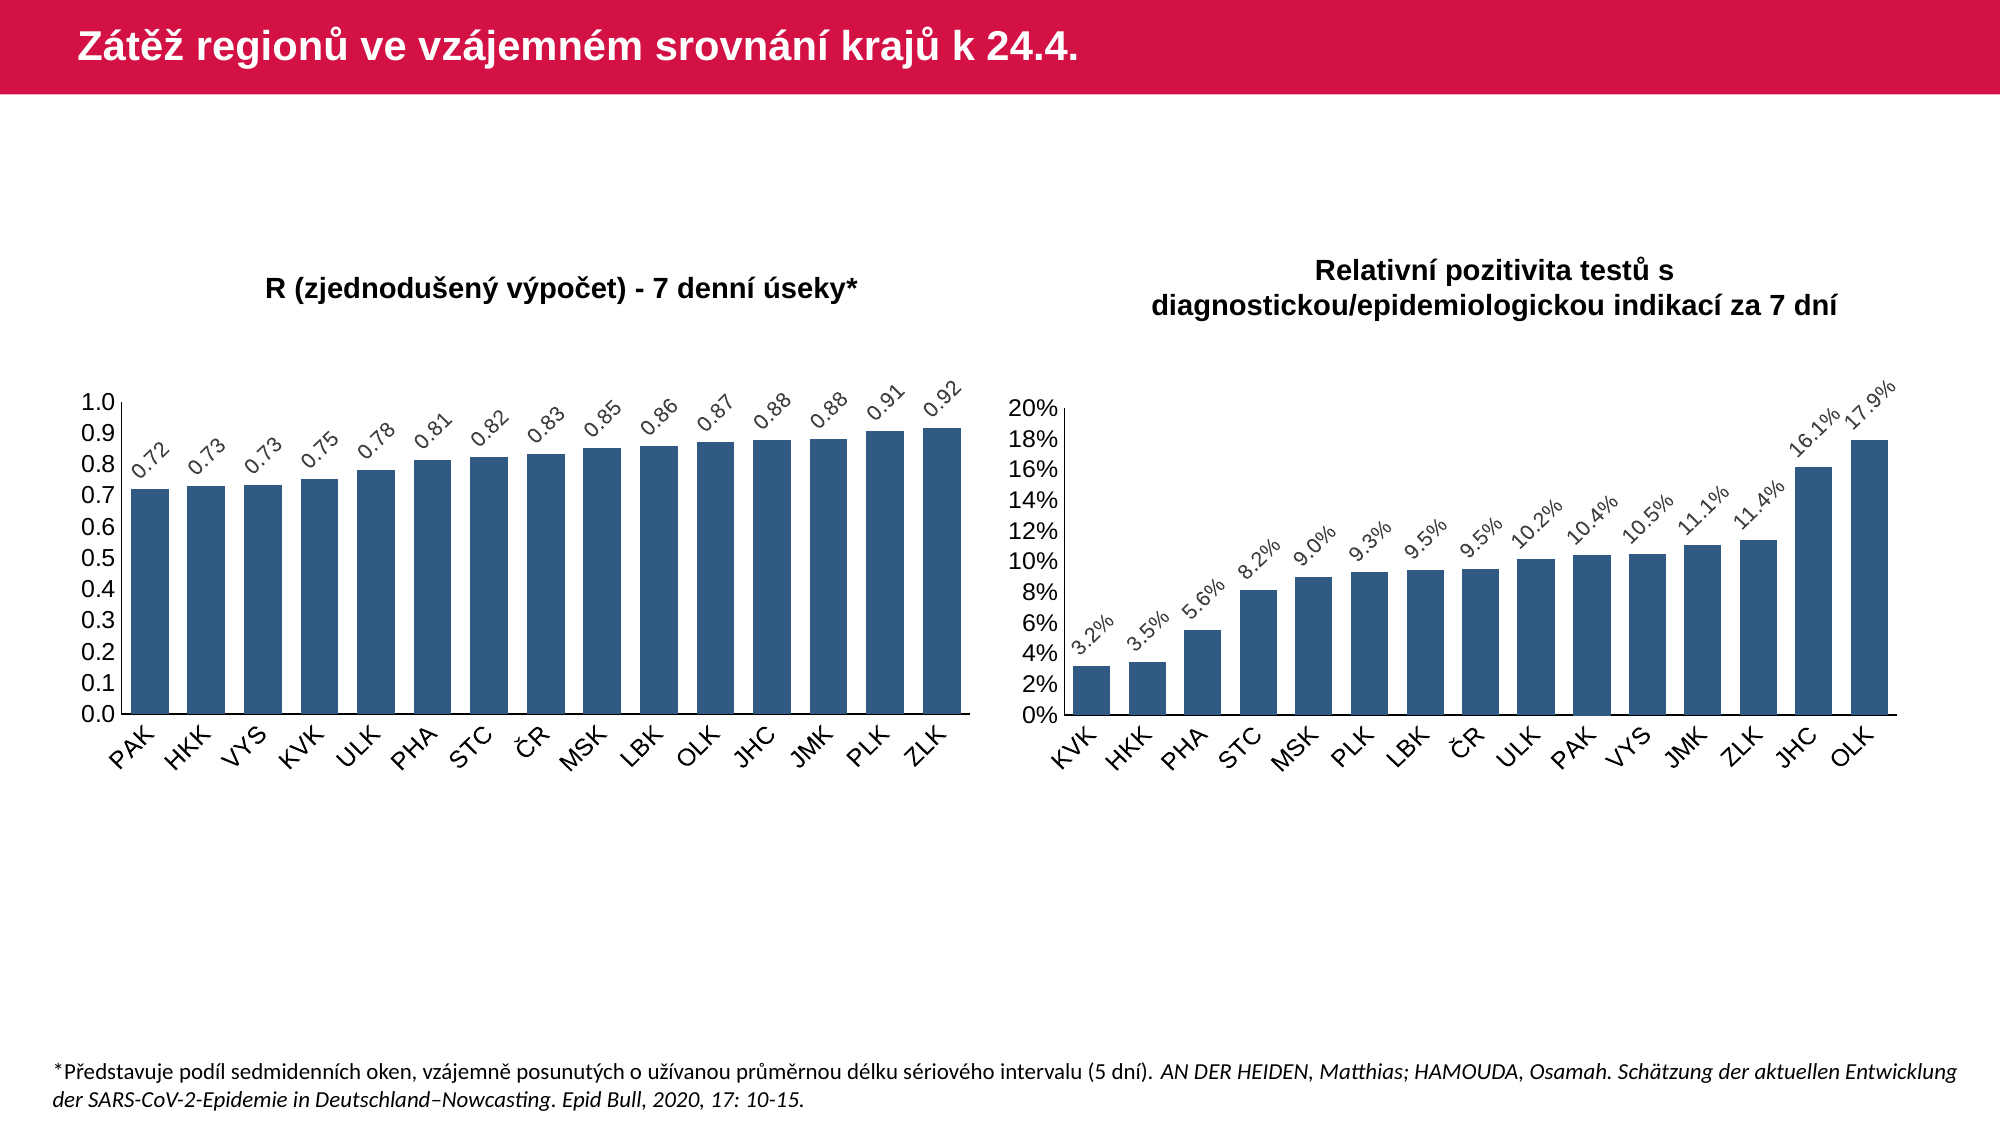

# Zátěž regionů ve vzájemném srovnání krajů k 24.4.
Relativní pozitivita testů s diagnostickou/epidemiologickou indikací za 7 dní
R (zjednodušený výpočet) - 7 denní úseky*

### Chart

| Category | R (zjednodušený výpočet) - 7 denní úseky |
|---|---|
| PAK | 0.719729043183 |
| HKK | 0.731651376146 |
| VYS | 0.734870317002 |
| KVK | 0.752631578947 |
| ULK | 0.781809385582 |
| PHA | 0.814491264131 |
| STC | 0.822278911564 |
| ČR | 0.833047046473 |
| MSK | 0.852186483556 |
| LBK | 0.858288770053 |
| OLK | 0.870565045992 |
| JHC | 0.877254217568 |
| JMK | 0.879910714285 |
| PLK | 0.905829596412 |
| ZLK | 0.916814159292 |

### Chart

| Category | Relativní pozitivita testů s diagnostickou/epidemiologickou indikací za 7 dní |
|---|---|
| KVK | 0.032242063492 |
| HKK | 0.034672970843 |
| PHA | 0.055538373171 |
| STC | 0.081531531531 |
| MSK | 0.090117278526 |
| PLK | 0.093105670103 |
| LBK | 0.094642555348 |
| ČR | 0.095438351836 |
| ULK | 0.10165516317 |
| PAK | 0.104244514707 |
| VYS | 0.104920619268 |
| JMK | 0.11052575564 |
| ZLK | 0.114200279933 |
| JHC | 0.161322423706 |
| OLK | 0.179317697228 |
*Představuje podíl sedmidenních oken, vzájemně posunutých o užívanou průměrnou délku sériového intervalu (5 dní). AN DER HEIDEN, Matthias; HAMOUDA, Osamah. Schätzung der aktuellen Entwicklung der SARS-CoV-2-Epidemie in Deutschland–Nowcasting. Epid Bull, 2020, 17: 10-15.